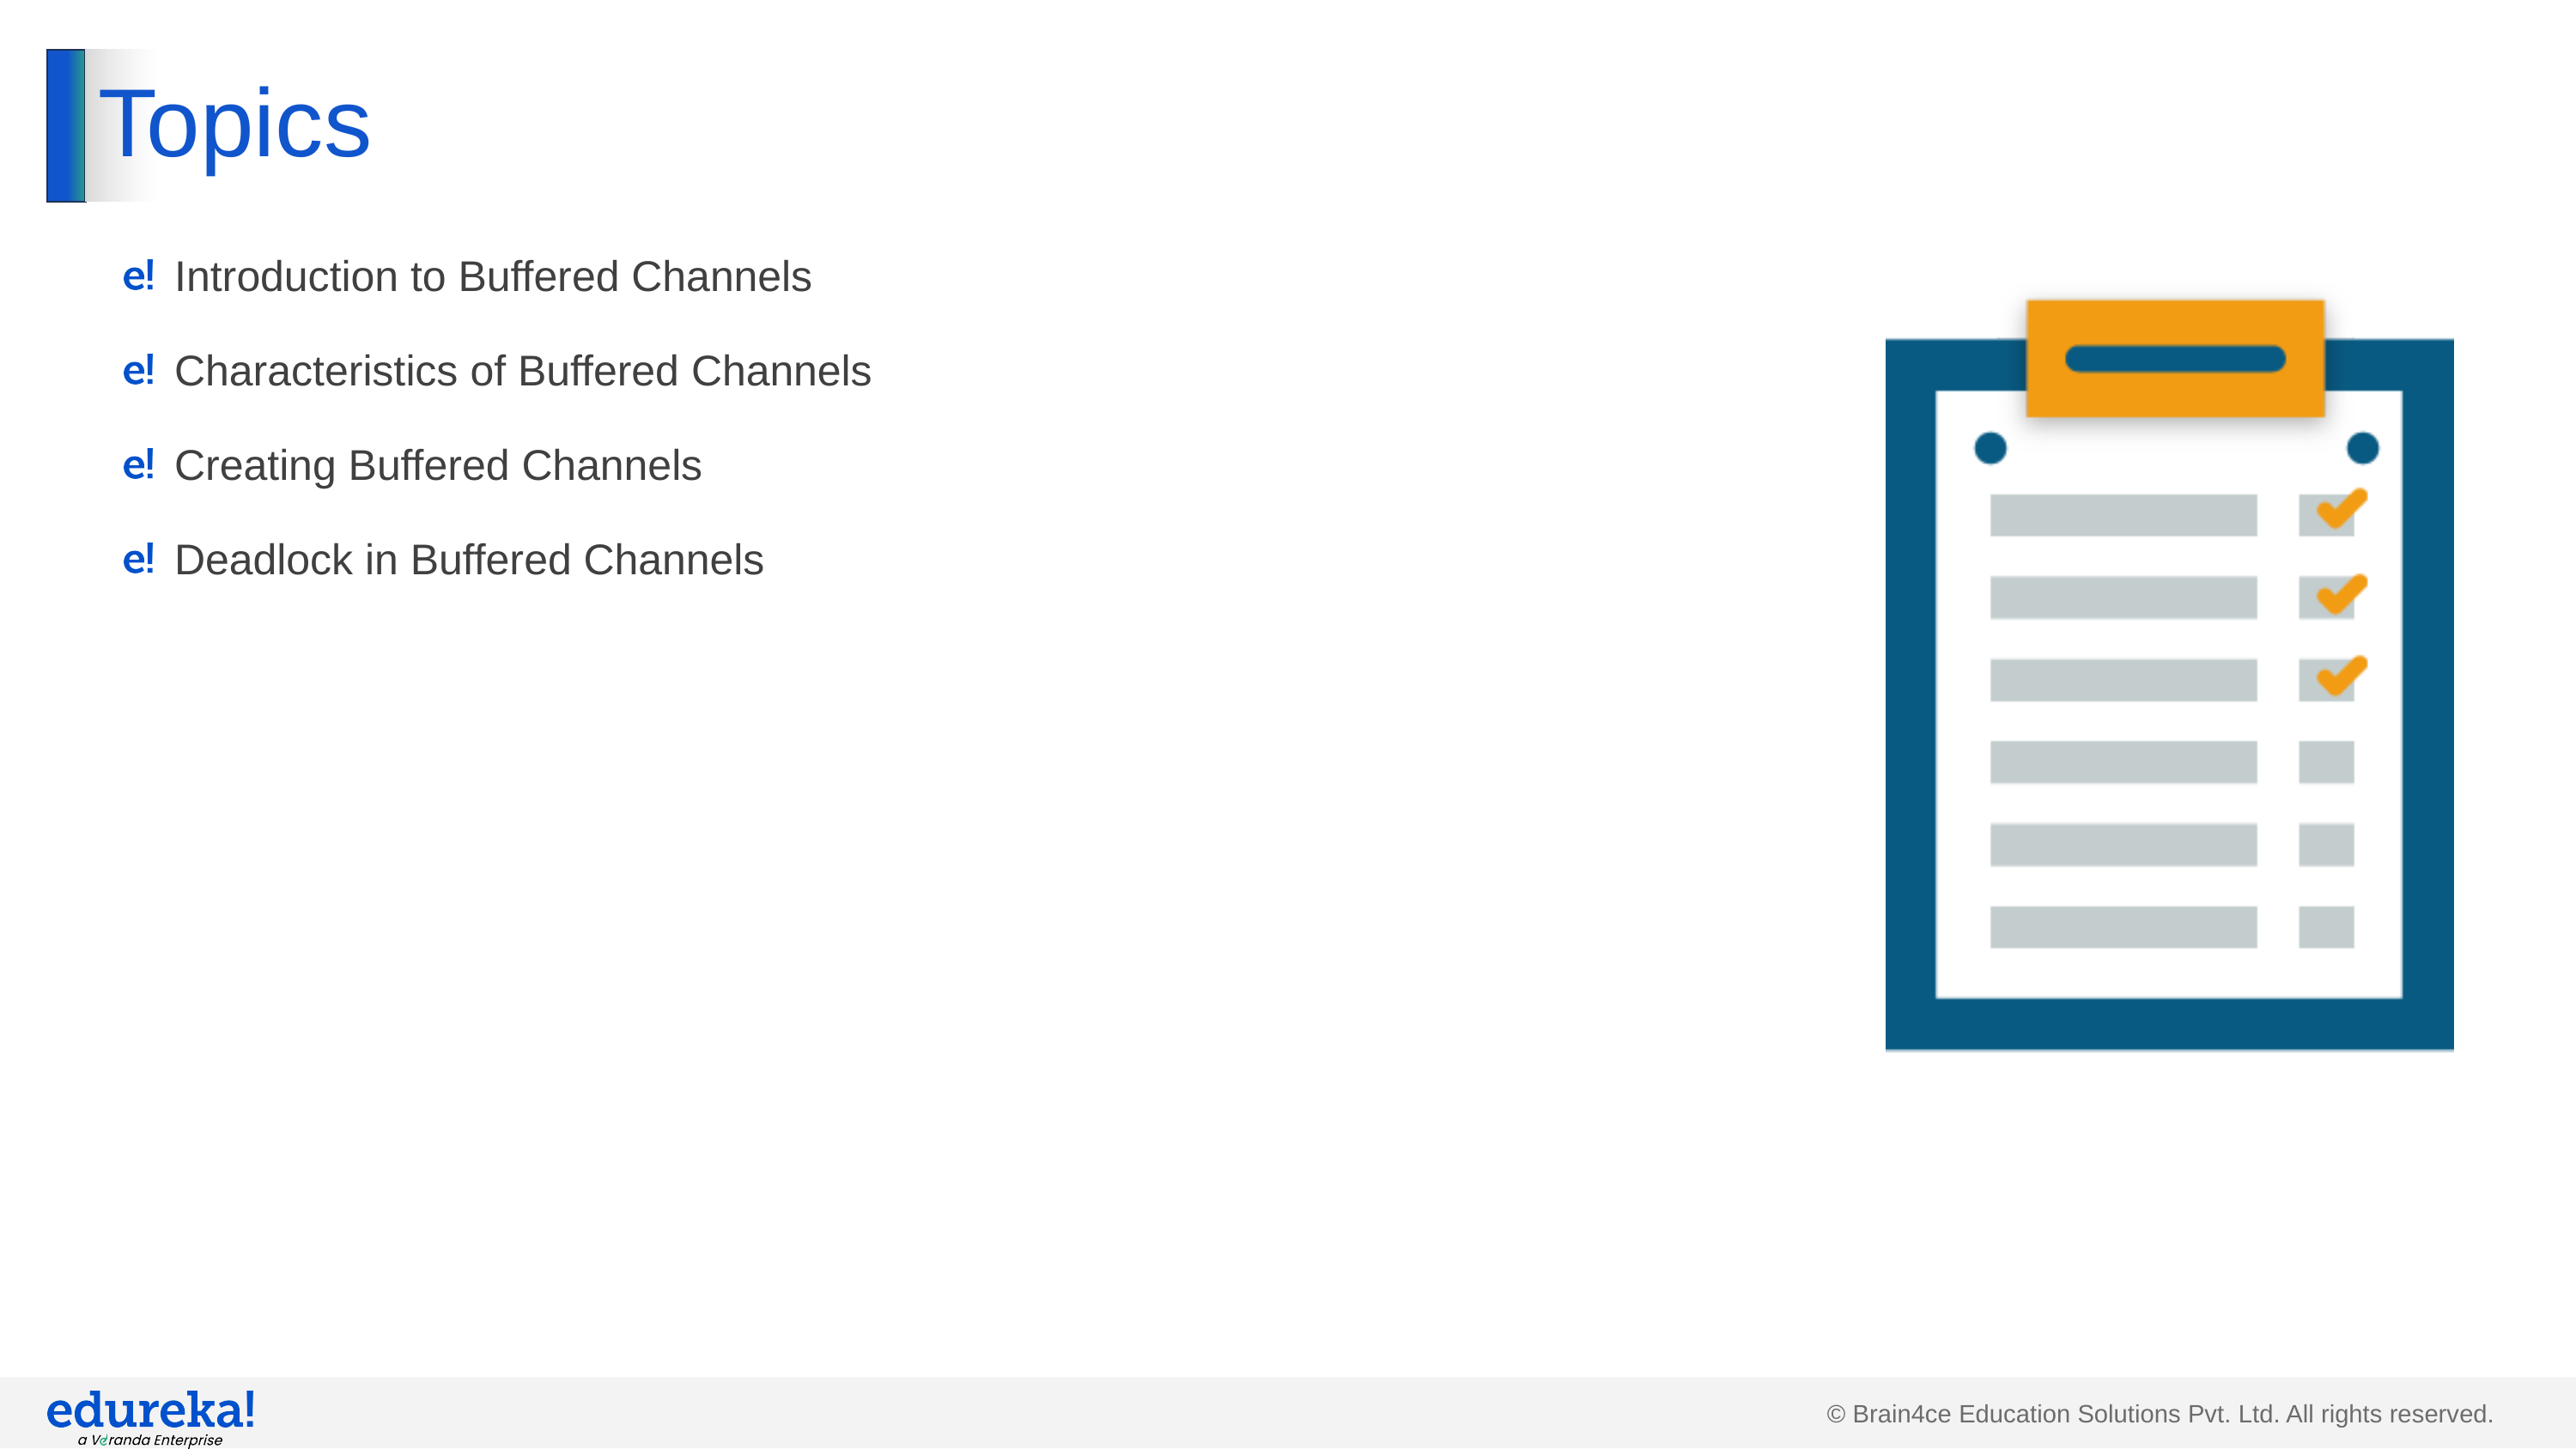

# Topics
Introduction to Buffered Channels
Characteristics of Buffered Channels
Creating Buffered Channels
Deadlock in Buffered Channels